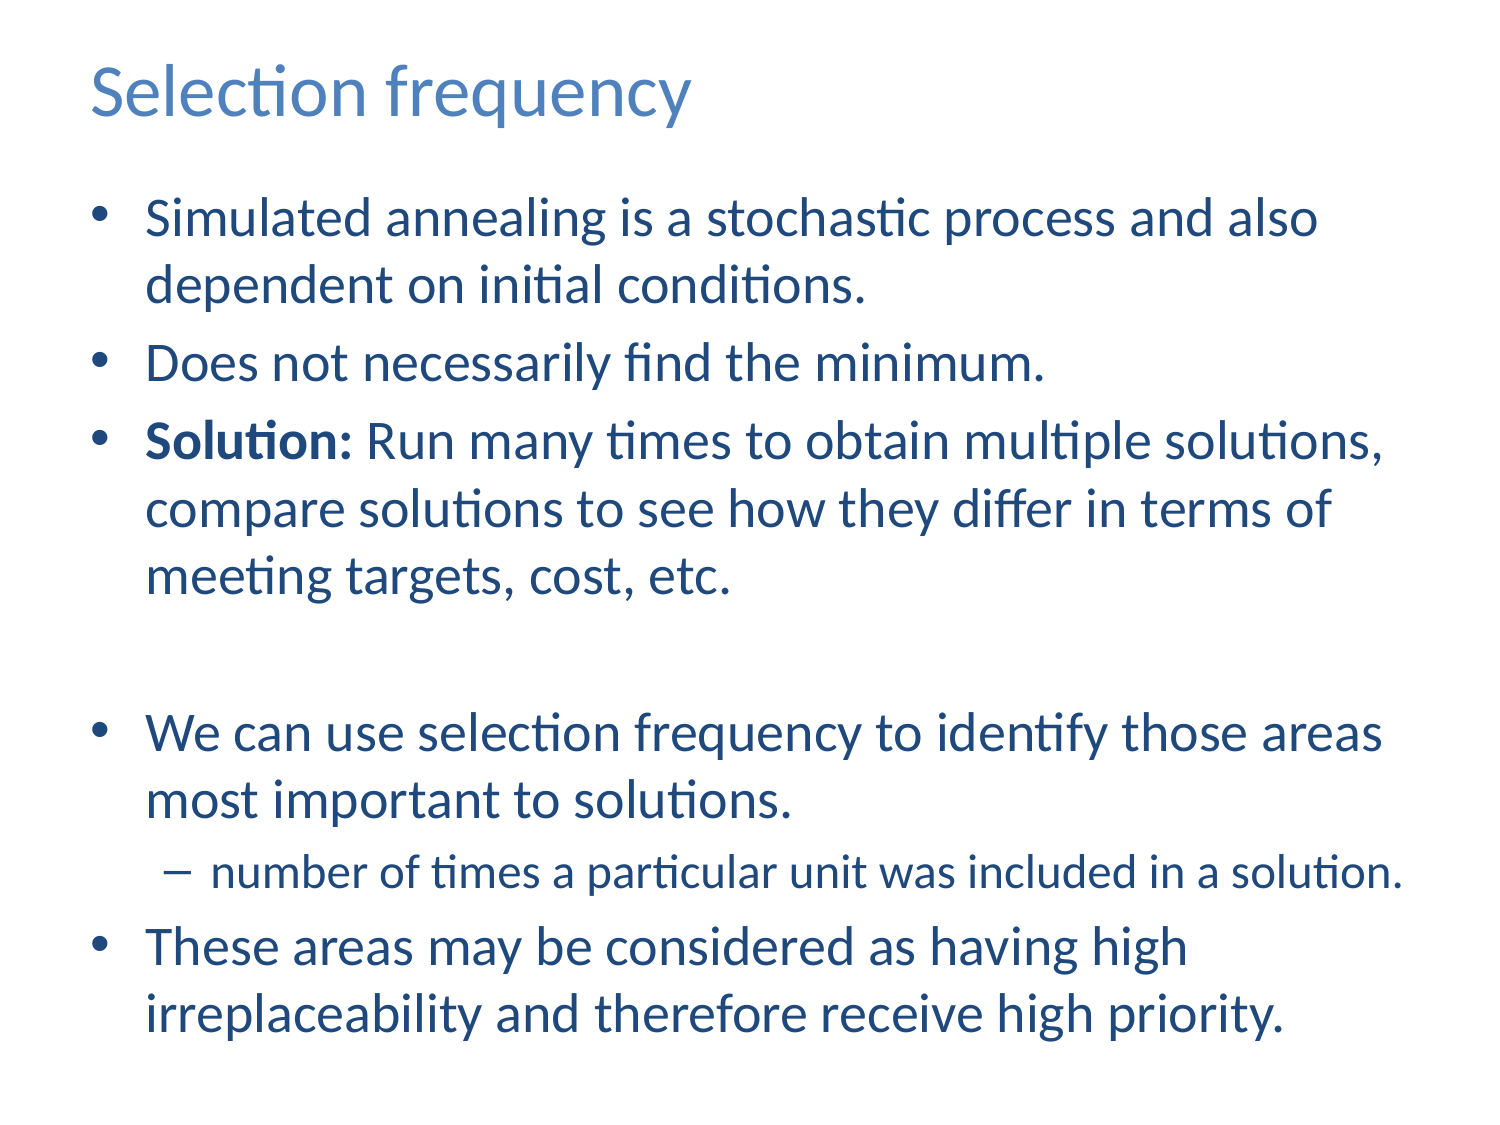

# Selection frequency
Simulated annealing is a stochastic process and also dependent on initial conditions.
Does not necessarily find the minimum.
Solution: Run many times to obtain multiple solutions, compare solutions to see how they differ in terms of meeting targets, cost, etc.

We can use selection frequency to identify those areas most important to solutions.
number of times a particular unit was included in a solution.
These areas may be considered as having high irreplaceability and therefore receive high priority.